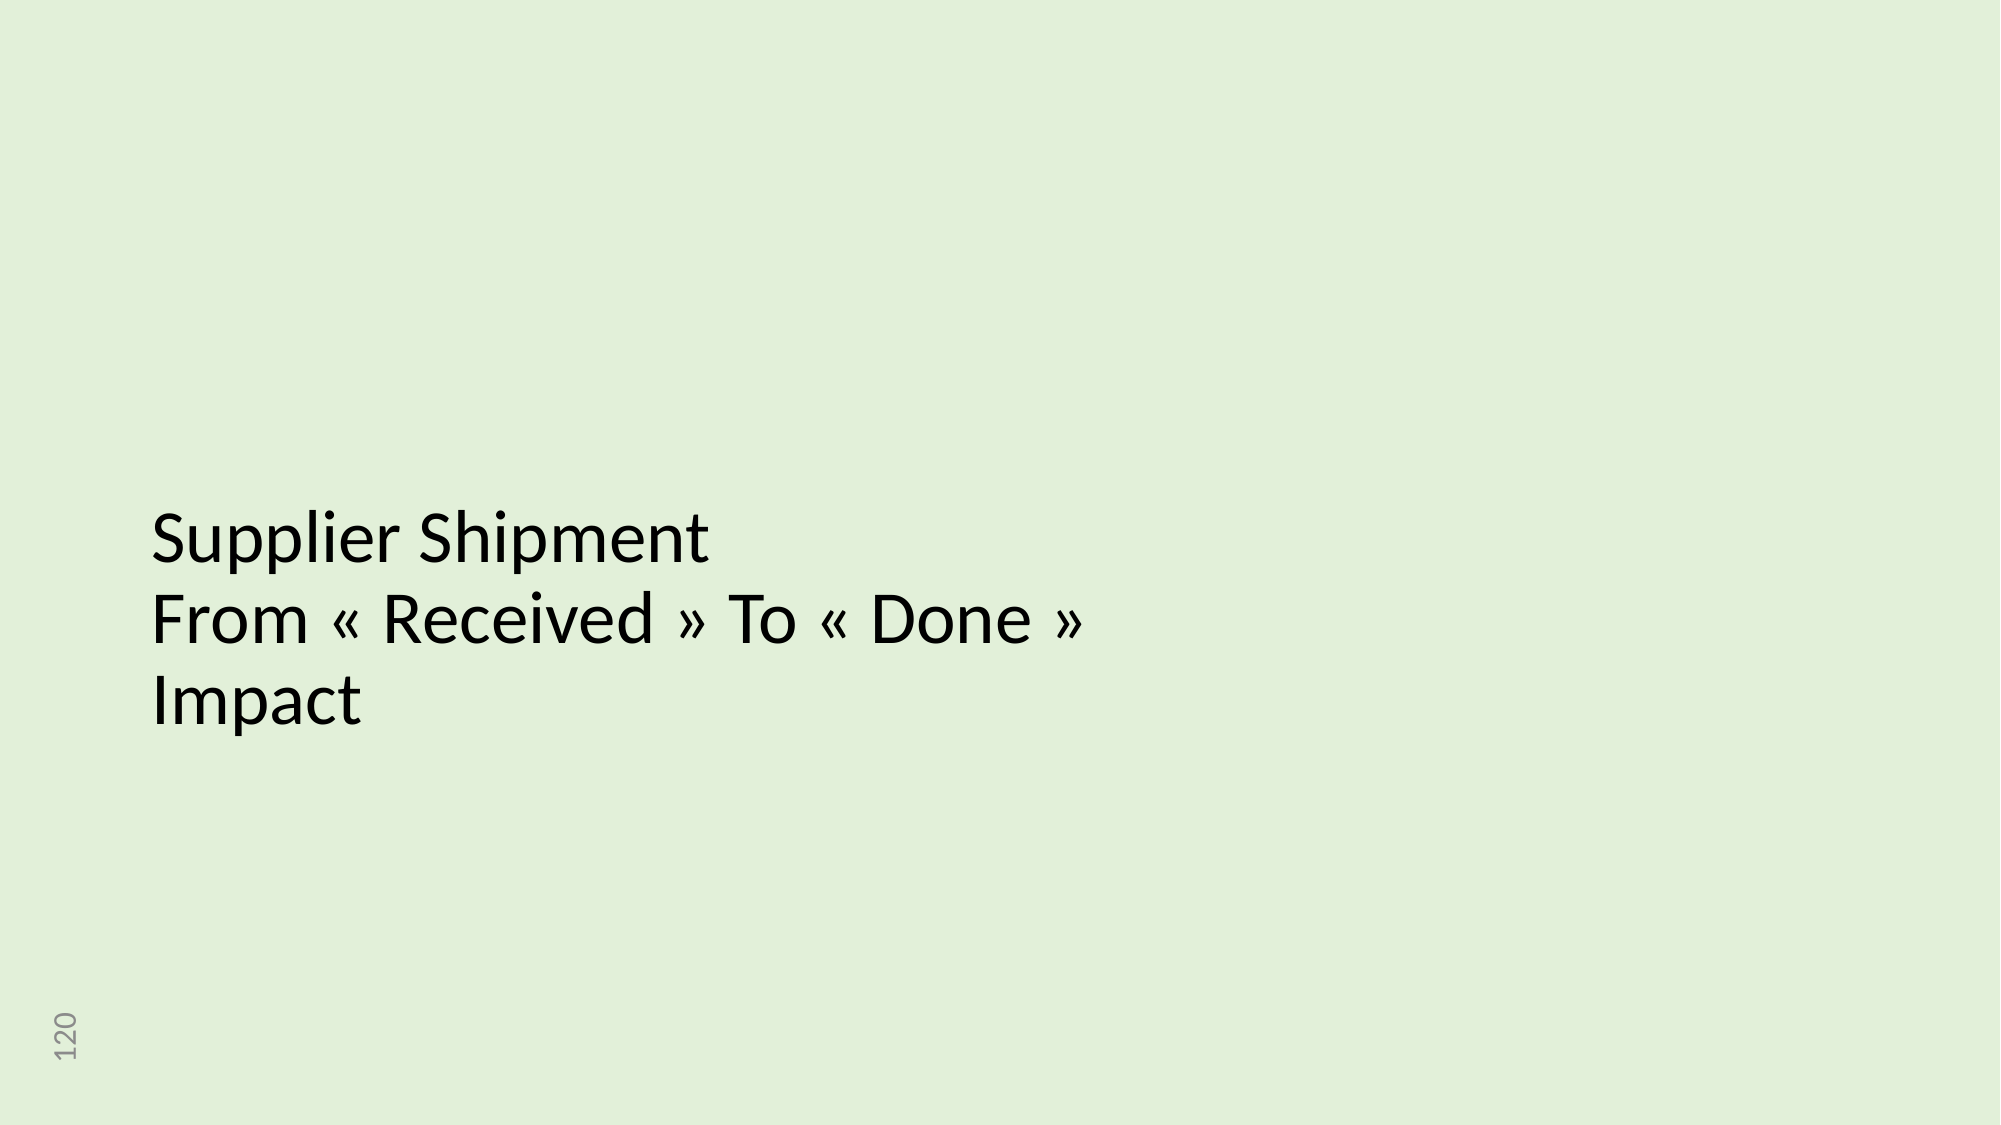

# Supplier Shipment From « Received » To « Done » Impact

120